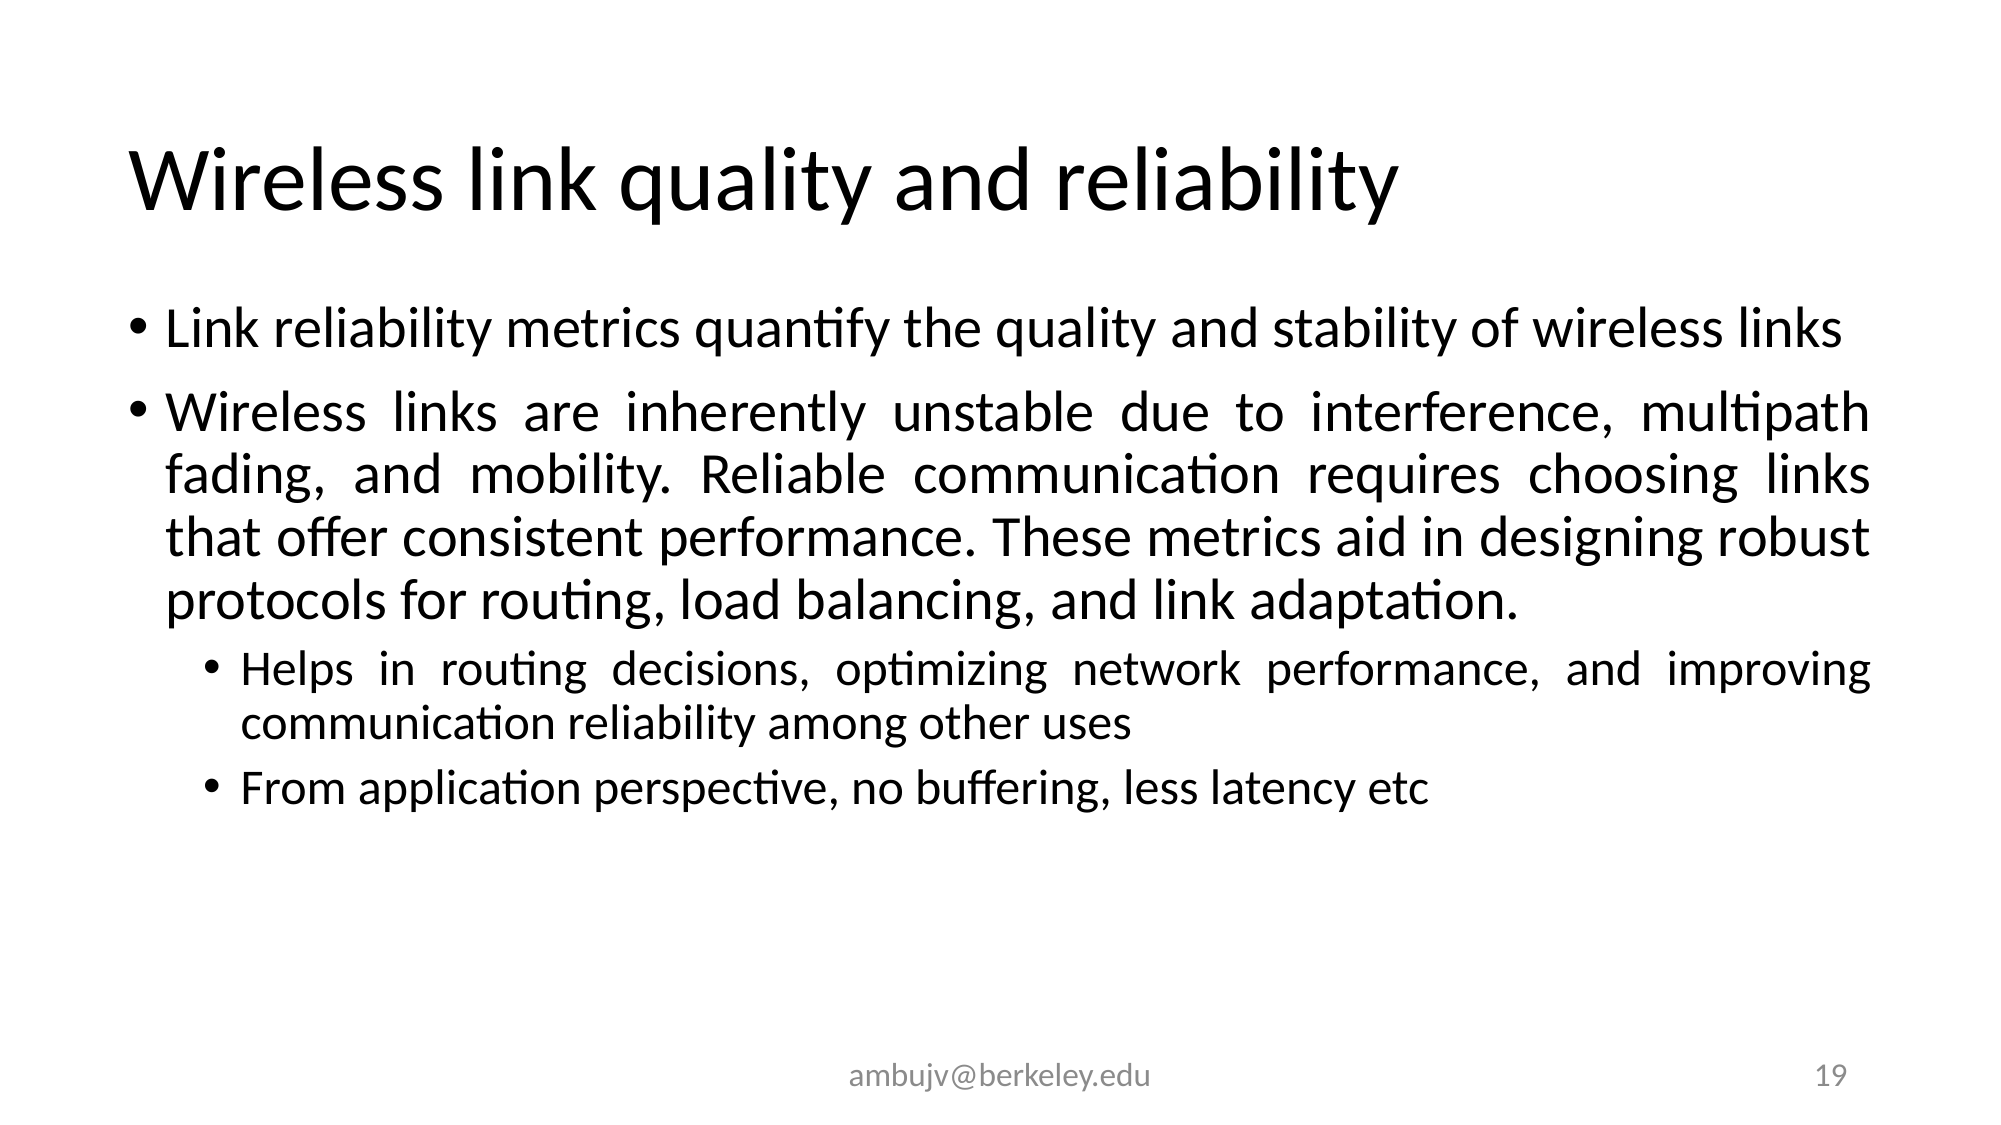

# Wireless link quality and reliability
Link reliability metrics quantify the quality and stability of wireless links
Wireless links are inherently unstable due to interference, multipath fading, and mobility. Reliable communication requires choosing links that offer consistent performance. These metrics aid in designing robust protocols for routing, load balancing, and link adaptation.
Helps in routing decisions, optimizing network performance, and improving communication reliability among other uses
From application perspective, no buffering, less latency etc

ambujv@berkeley.edu
19